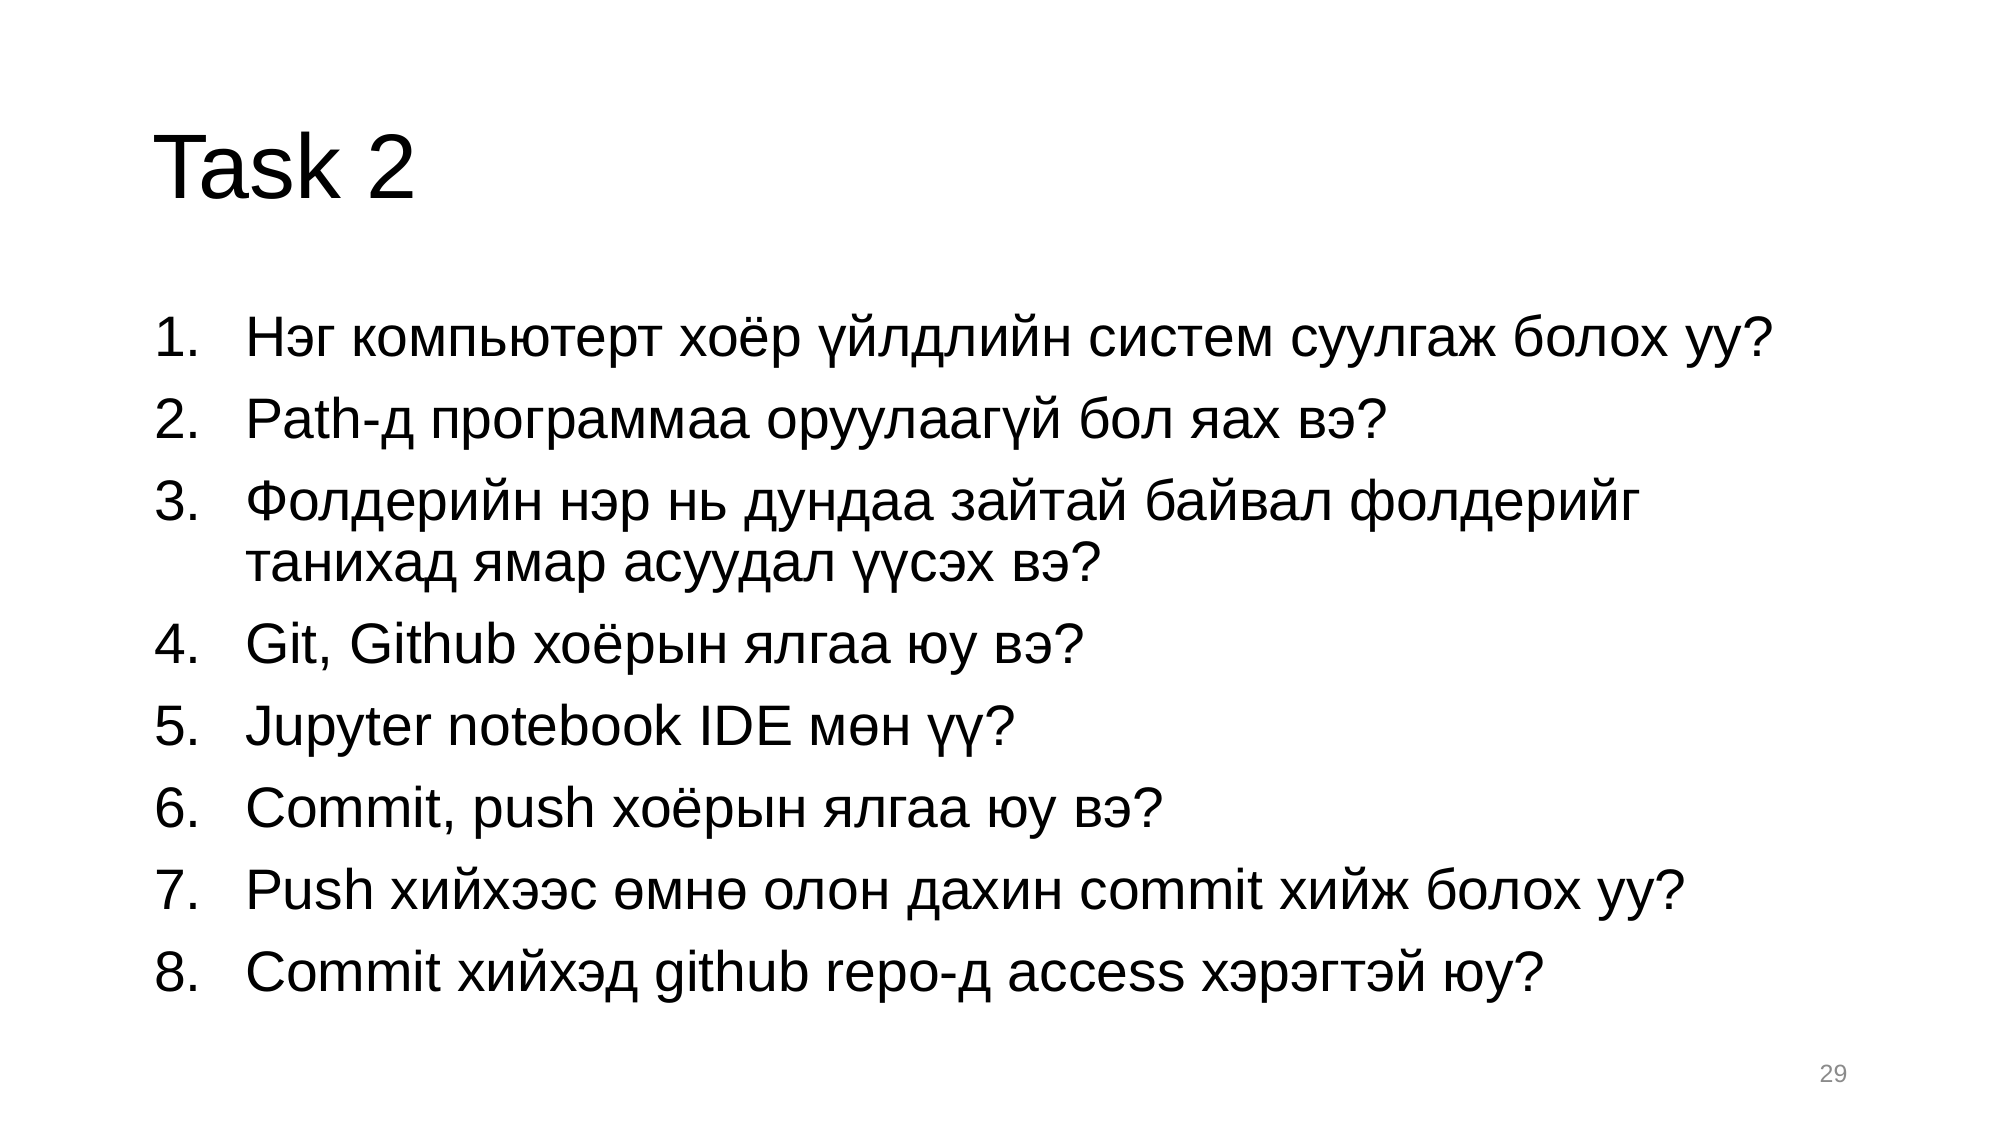

# Task 2
Нэг компьютерт хоёр үйлдлийн систем суулгаж болох уу?
Path-д программаа оруулаагүй бол яах вэ?
Фолдерийн нэр нь дундаа зайтай байвал фолдерийг танихад ямар асуудал үүсэх вэ?
Git, Github хоёрын ялгаа юу вэ?
Jupyter notebook IDE мөн үү?
Commit, push хоёрын ялгаа юу вэ?
Push хийхээс өмнө олон дахин commit хийж болох уу?
Commit хийхэд github repo-д access хэрэгтэй юу?

29